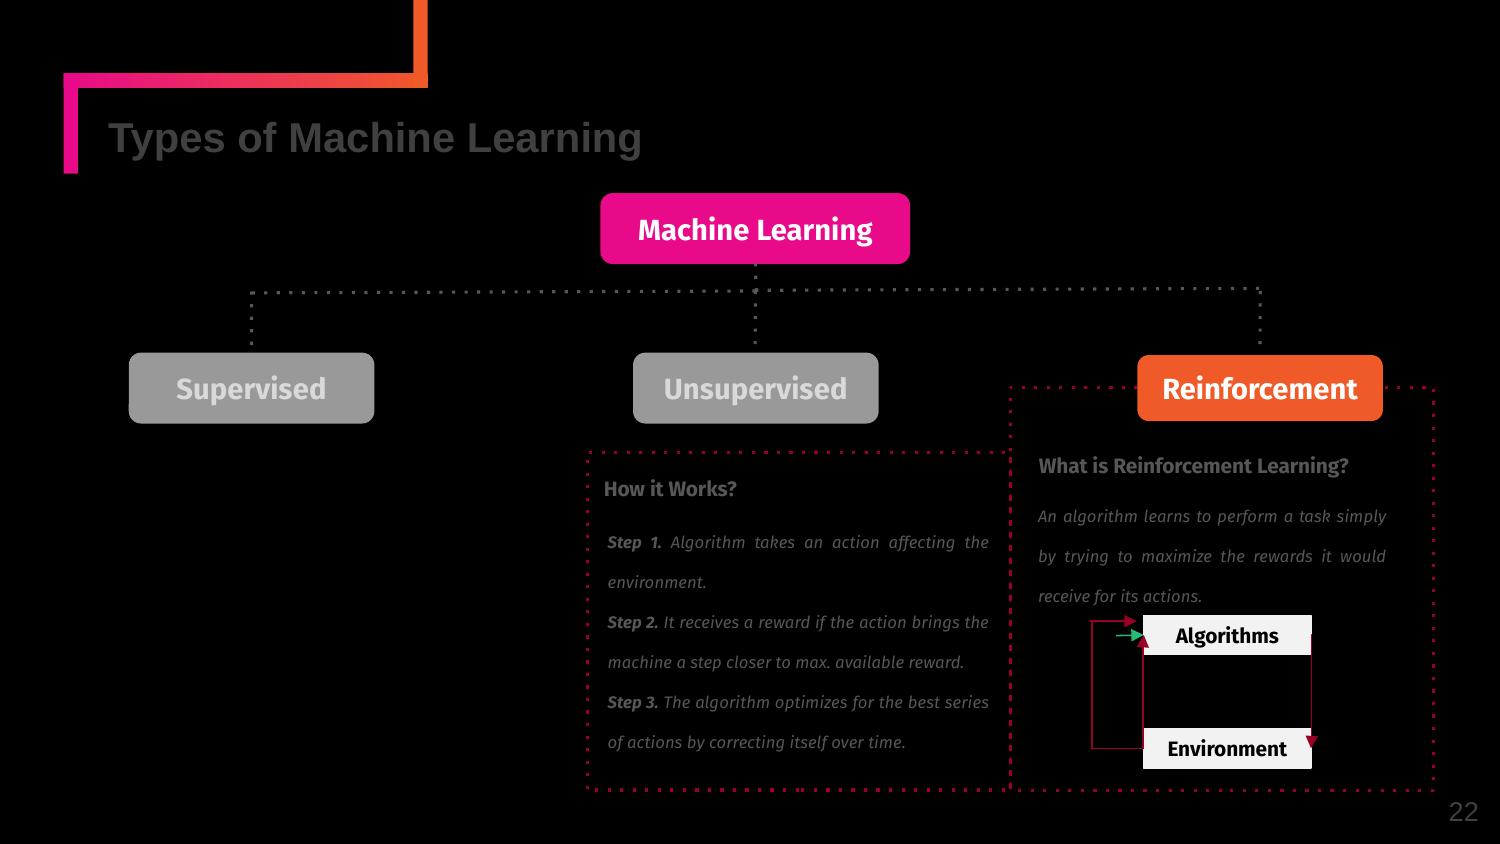

# Types of Machine Learning
Machine Learning
Unsupervised
Supervised
Reinforcement

What is Reinforcement Learning?
How it Works?

An algorithm learns to perform a task simply by trying to maximize the rewards it would receive for its actions.
Step 1. Algorithm takes an action affecting the environment.
Step 2. It receives a reward if the action brings the machine a step closer to max. available reward.
Step 3. The algorithm optimizes for the best series of actions by correcting itself over time.
Algorithms
STATE
ACTION
REWARD
Environment
22